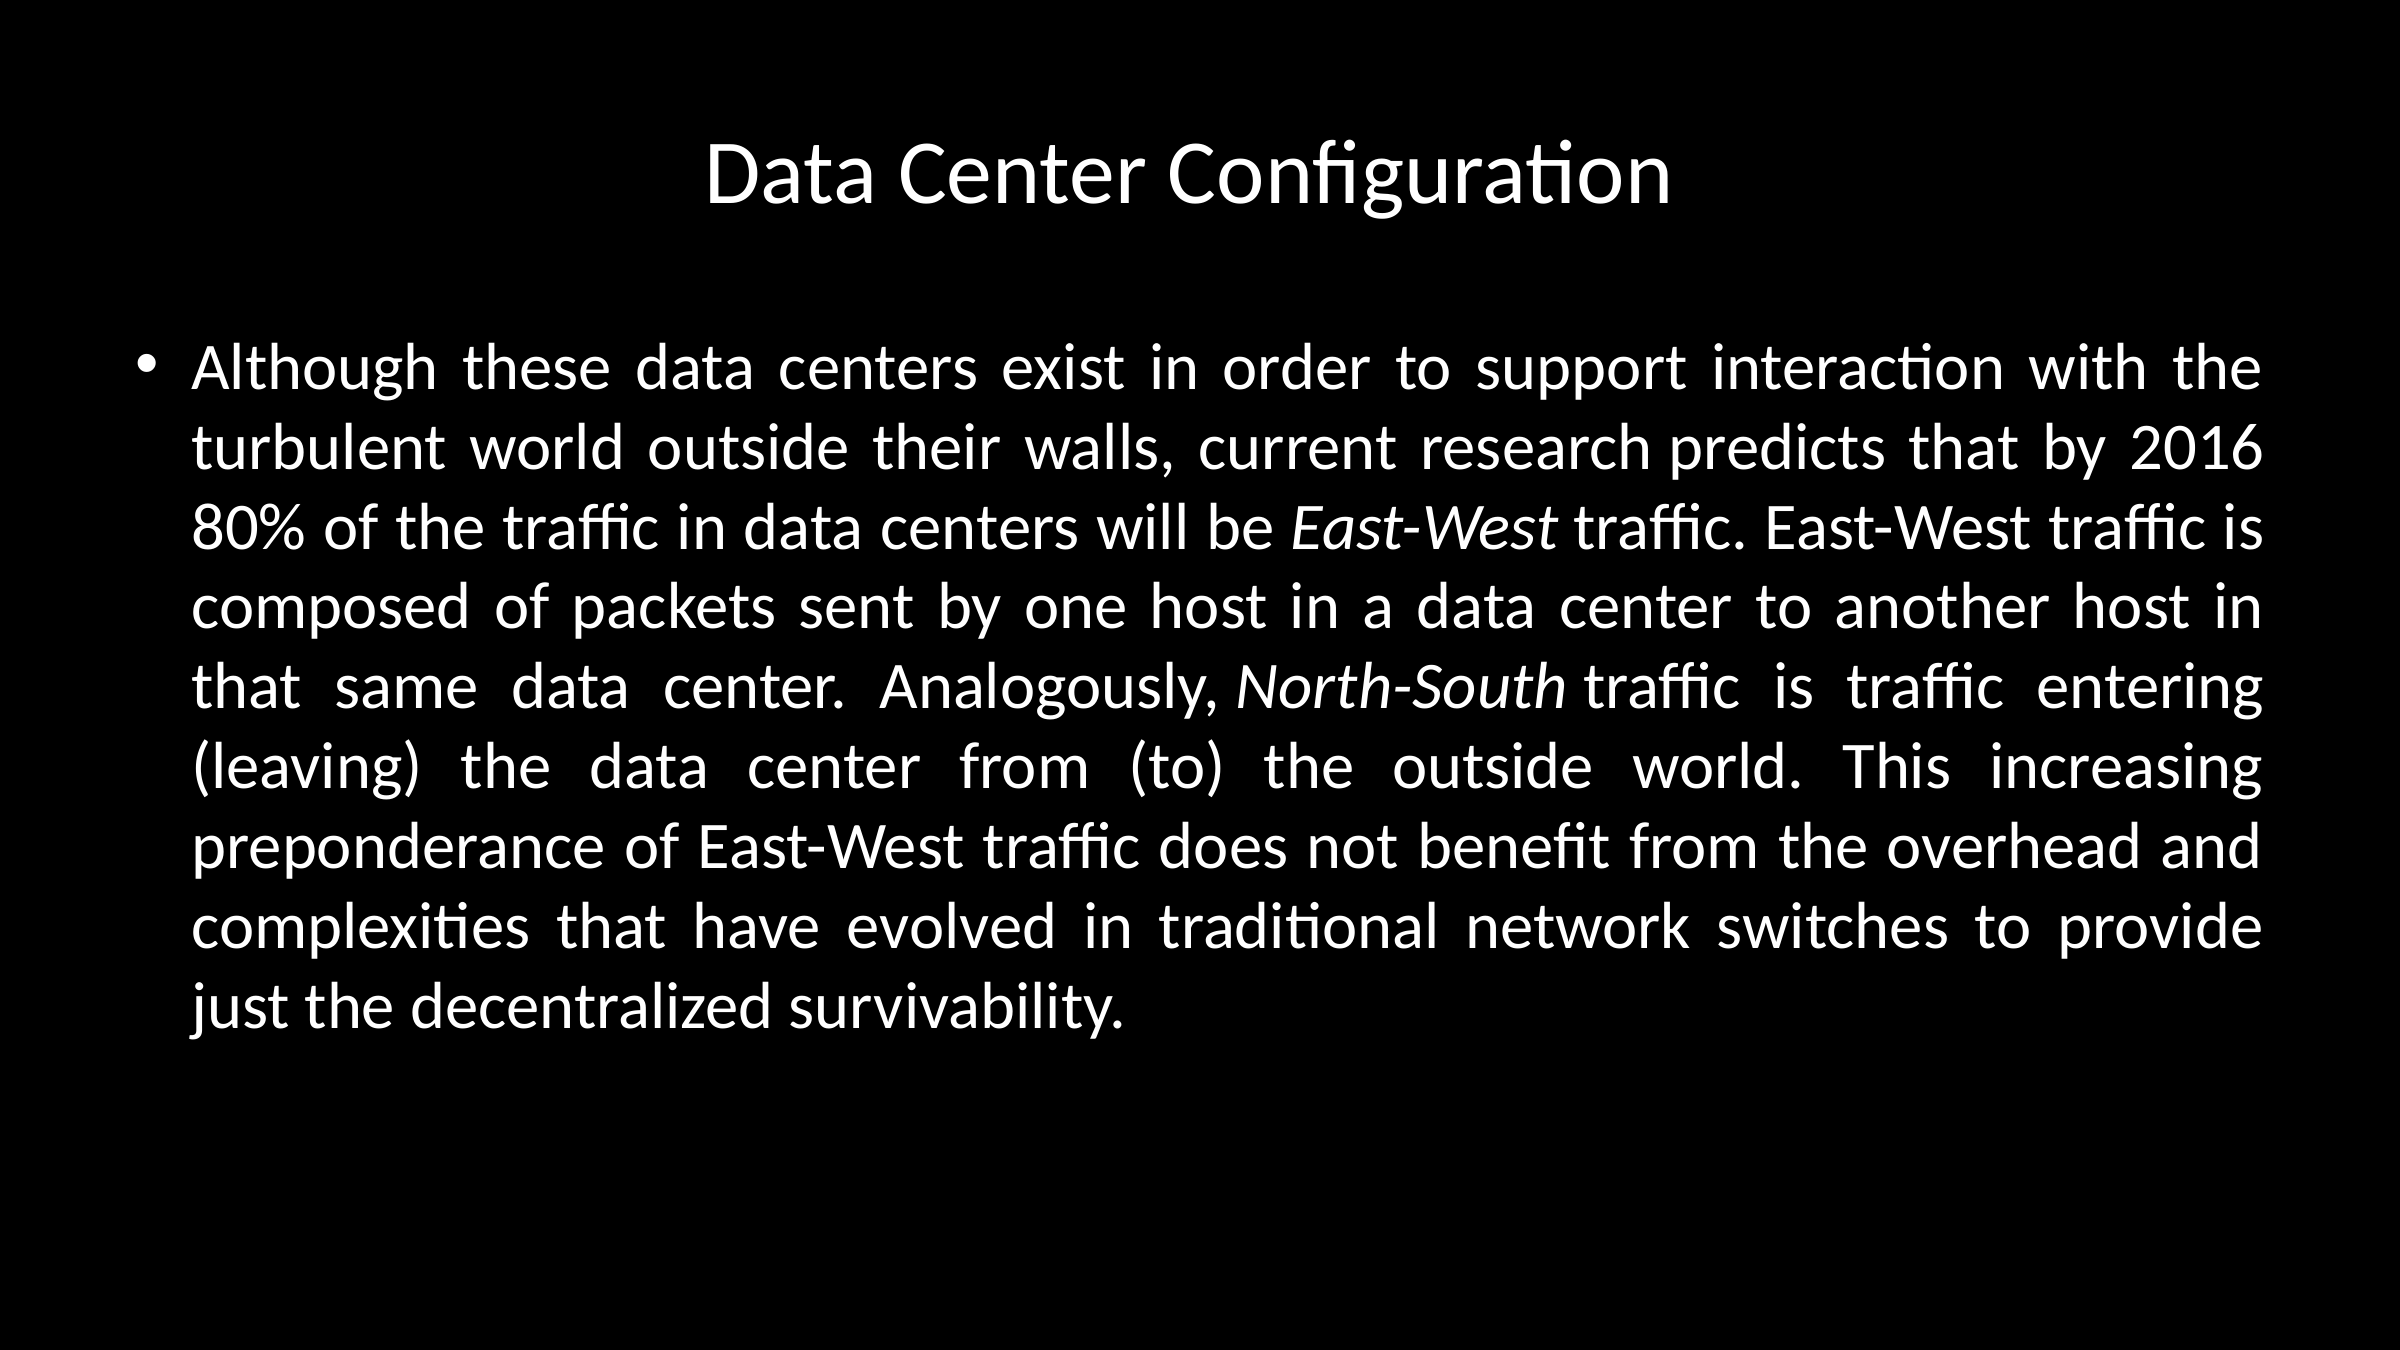

# Data Center Configuration
Although these data centers exist in order to support interaction with the turbulent world outside their walls, current research predicts that by 2016 80% of the traffic in data centers will be East-West traffic. East-West traffic is composed of packets sent by one host in a data center to another host in that same data center. Analogously, North-South traffic is traffic entering (leaving) the data center from (to) the outside world. This increasing preponderance of East-West traffic does not benefit from the overhead and complexities that have evolved in traditional network switches to provide just the decentralized survivability.